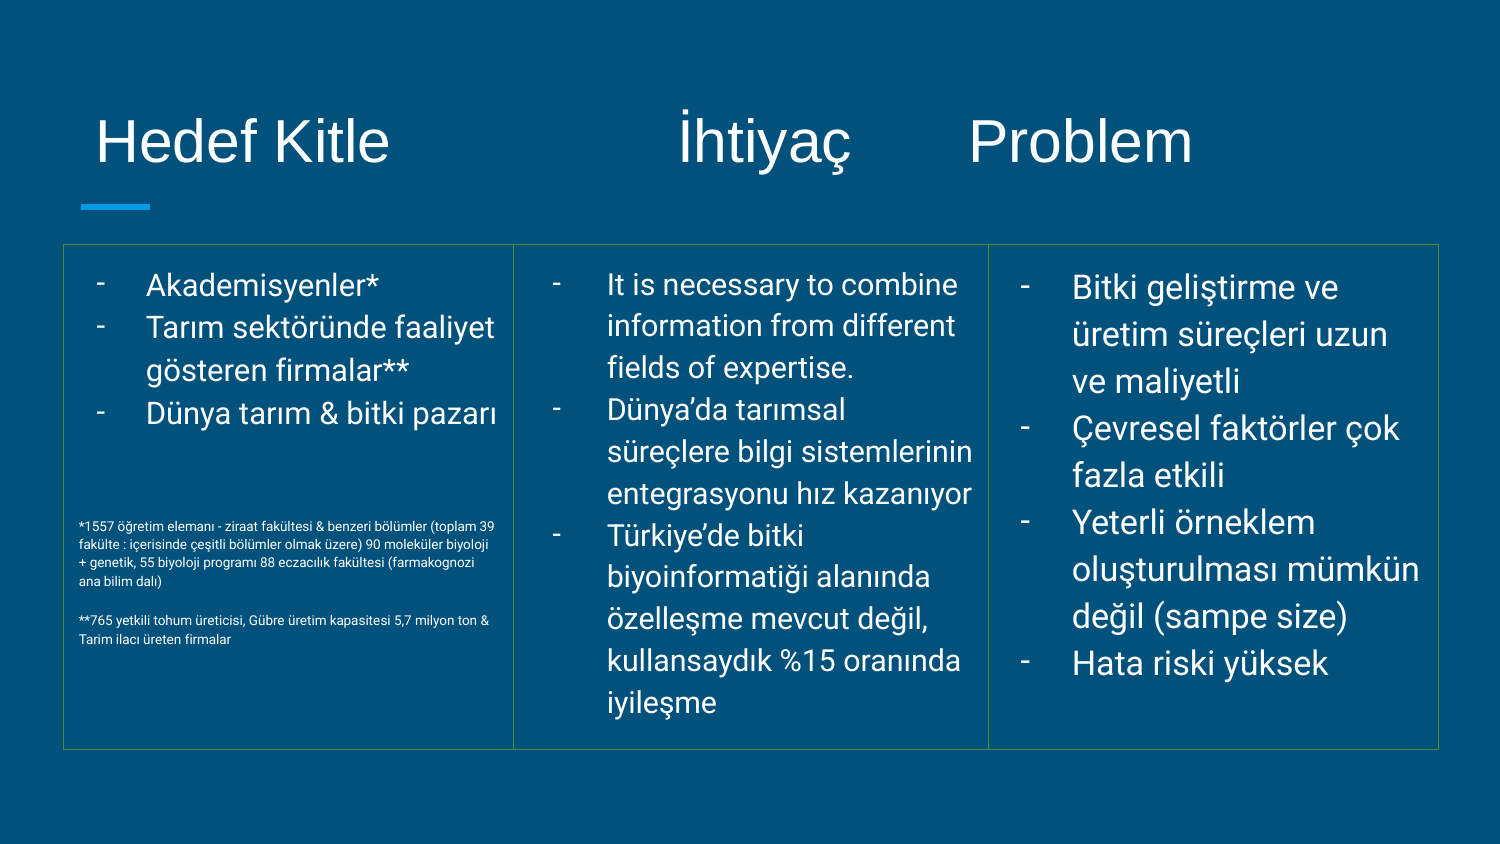

# Hedef Kitle    	  	İhtiyaç				Problem
Akademisyenler*
Tarım sektöründe faaliyet gösteren firmalar**
Dünya tarım & bitki pazarı

*1557 öğretim elemanı - ziraat fakültesi & benzeri bölümler (toplam 39 fakülte : içerisinde çeşitli bölümler olmak üzere) 90 moleküler biyoloji + genetik, 55 biyoloji programı 88 eczacılık fakültesi (farmakognozi ana bilim dalı)
**765 yetkili tohum üreticisi, Gübre üretim kapasitesi 5,7 milyon ton & Tarim ilacı üreten firmalar
It is necessary to combine information from different fields of expertise.
Dünya’da tarımsal süreçlere bilgi sistemlerinin entegrasyonu hız kazanıyor
Türkiye’de bitki biyoinformatiği alanında özelleşme mevcut değil, kullansaydık %15 oranında iyileşme
Bitki geliştirme ve üretim süreçleri uzun ve maliyetli
Çevresel faktörler çok fazla etkili
Yeterli örneklem oluşturulması mümkün değil (sampe size)
Hata riski yüksek